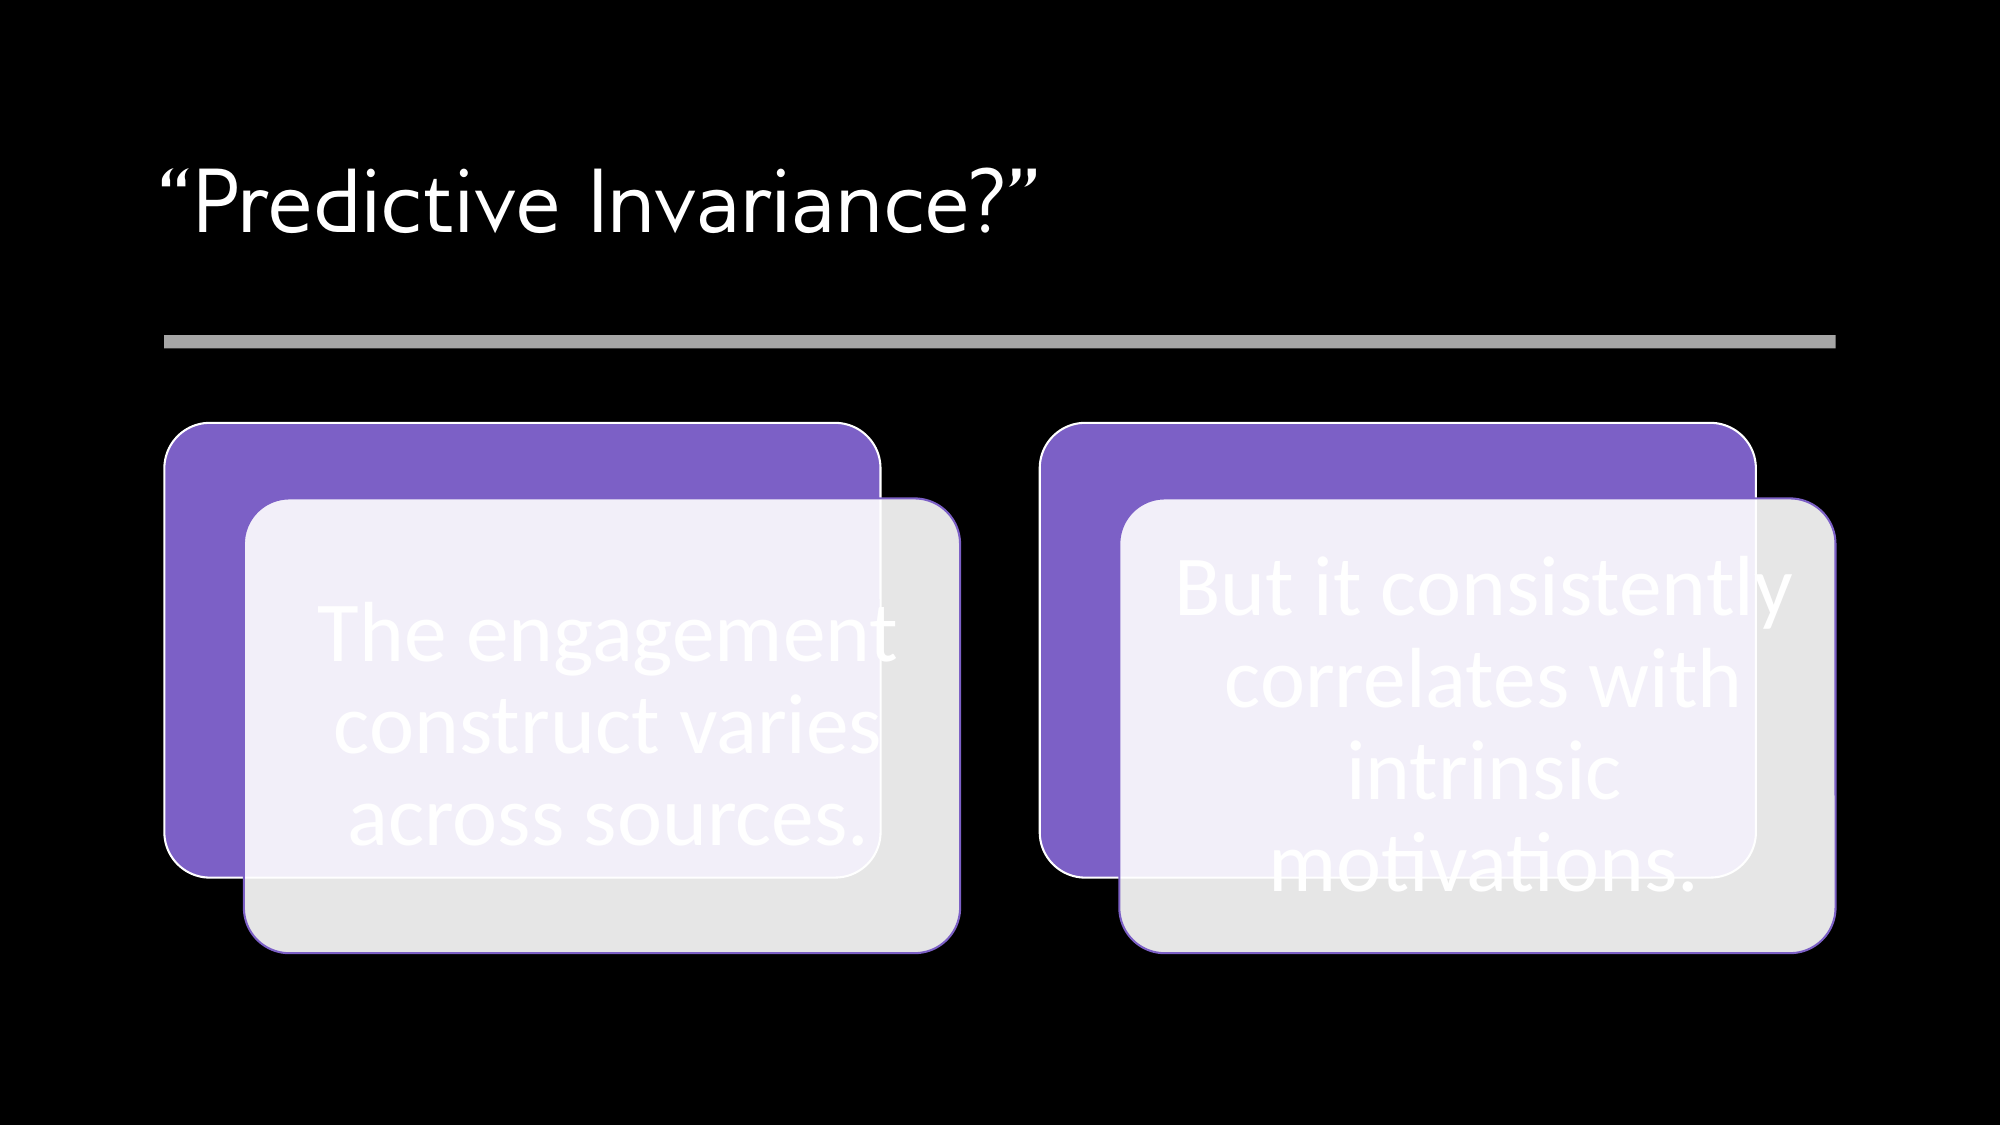

# “Predictive Invariance?”

The engagement construct varies across sources.
But it consistently correlates with intrinsic motivations.